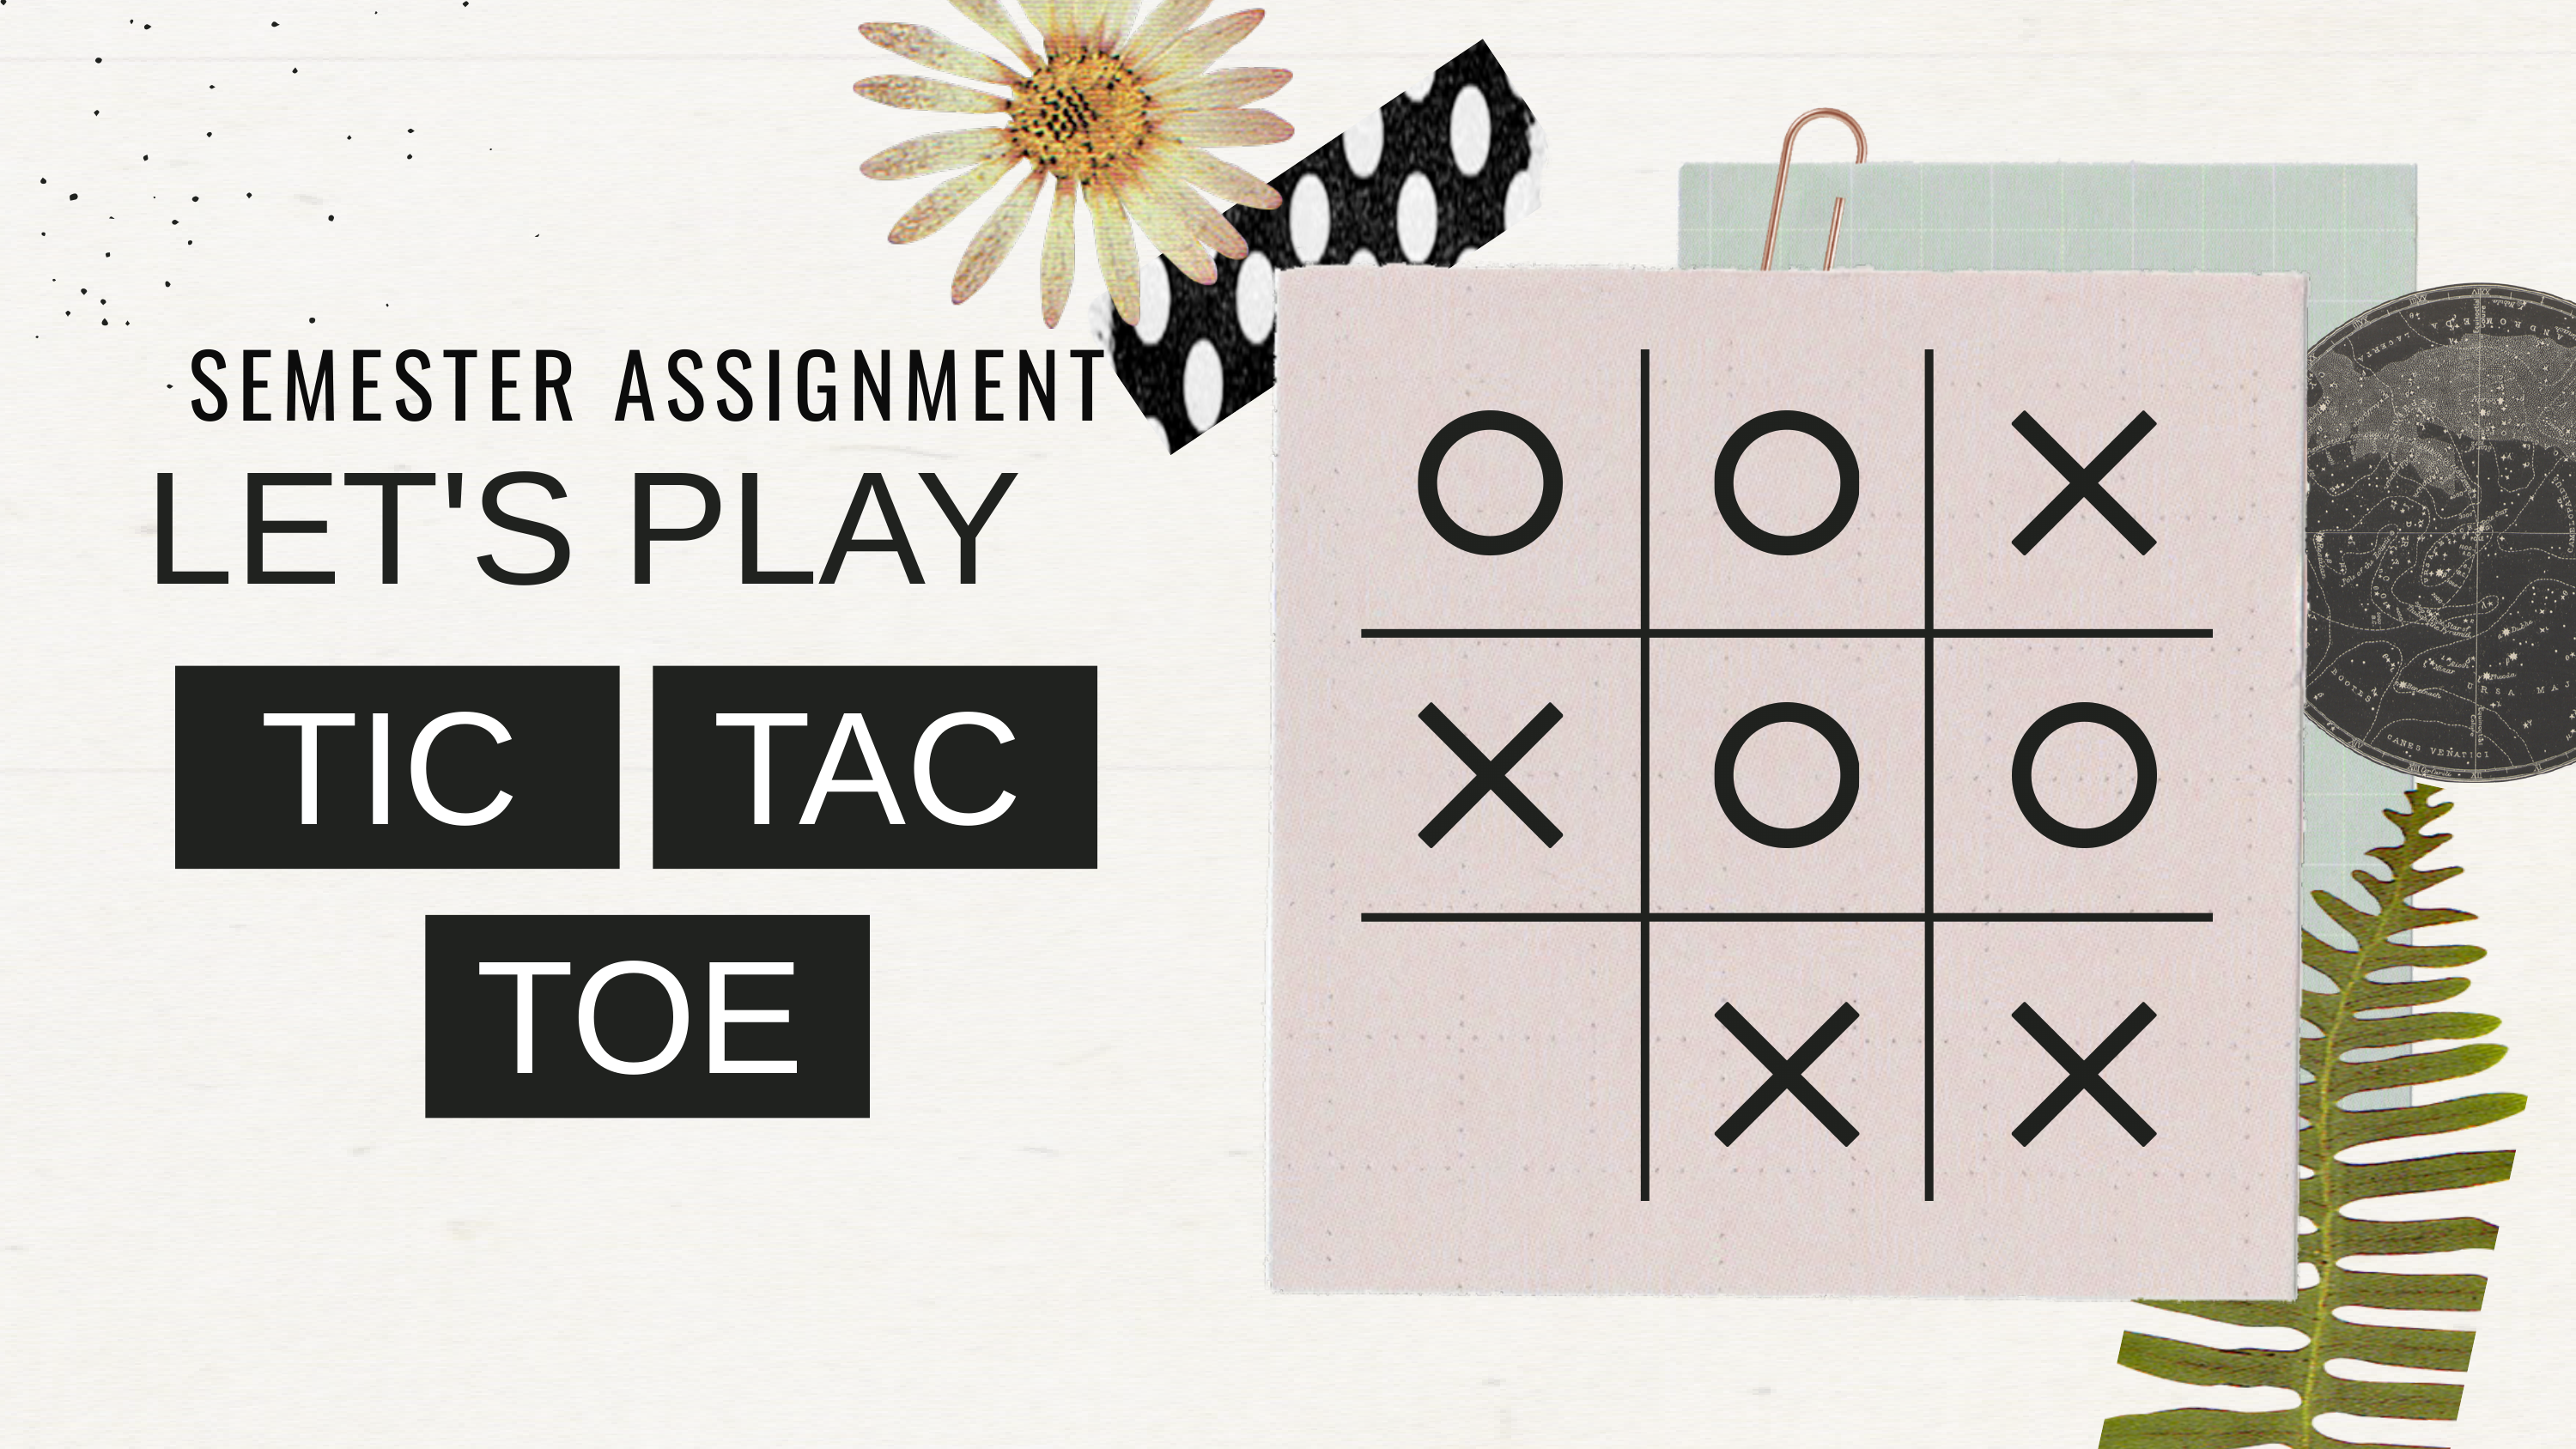

SEMESTER ASSIGNMENT

LET'S PLAY

TIC

TAC

TOE